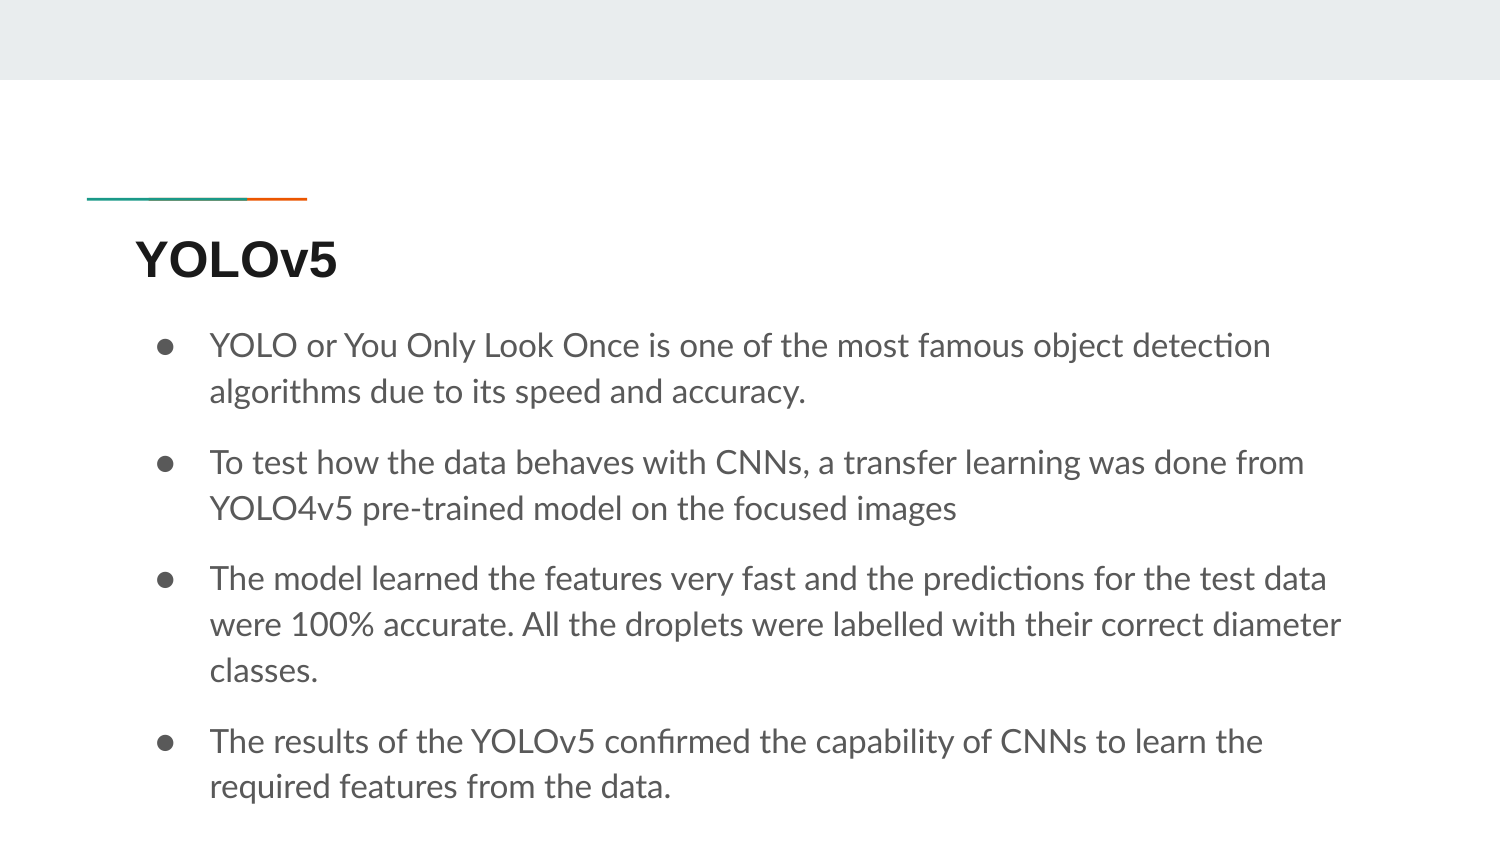

# YOLOv5
YOLO or You Only Look Once is one of the most famous object detection algorithms due to its speed and accuracy.
To test how the data behaves with CNNs, a transfer learning was done from YOLO4v5 pre-trained model on the focused images
The model learned the features very fast and the predictions for the test data were 100% accurate. All the droplets were labelled with their correct diameter classes.
The results of the YOLOv5 confirmed the capability of CNNs to learn the required features from the data.